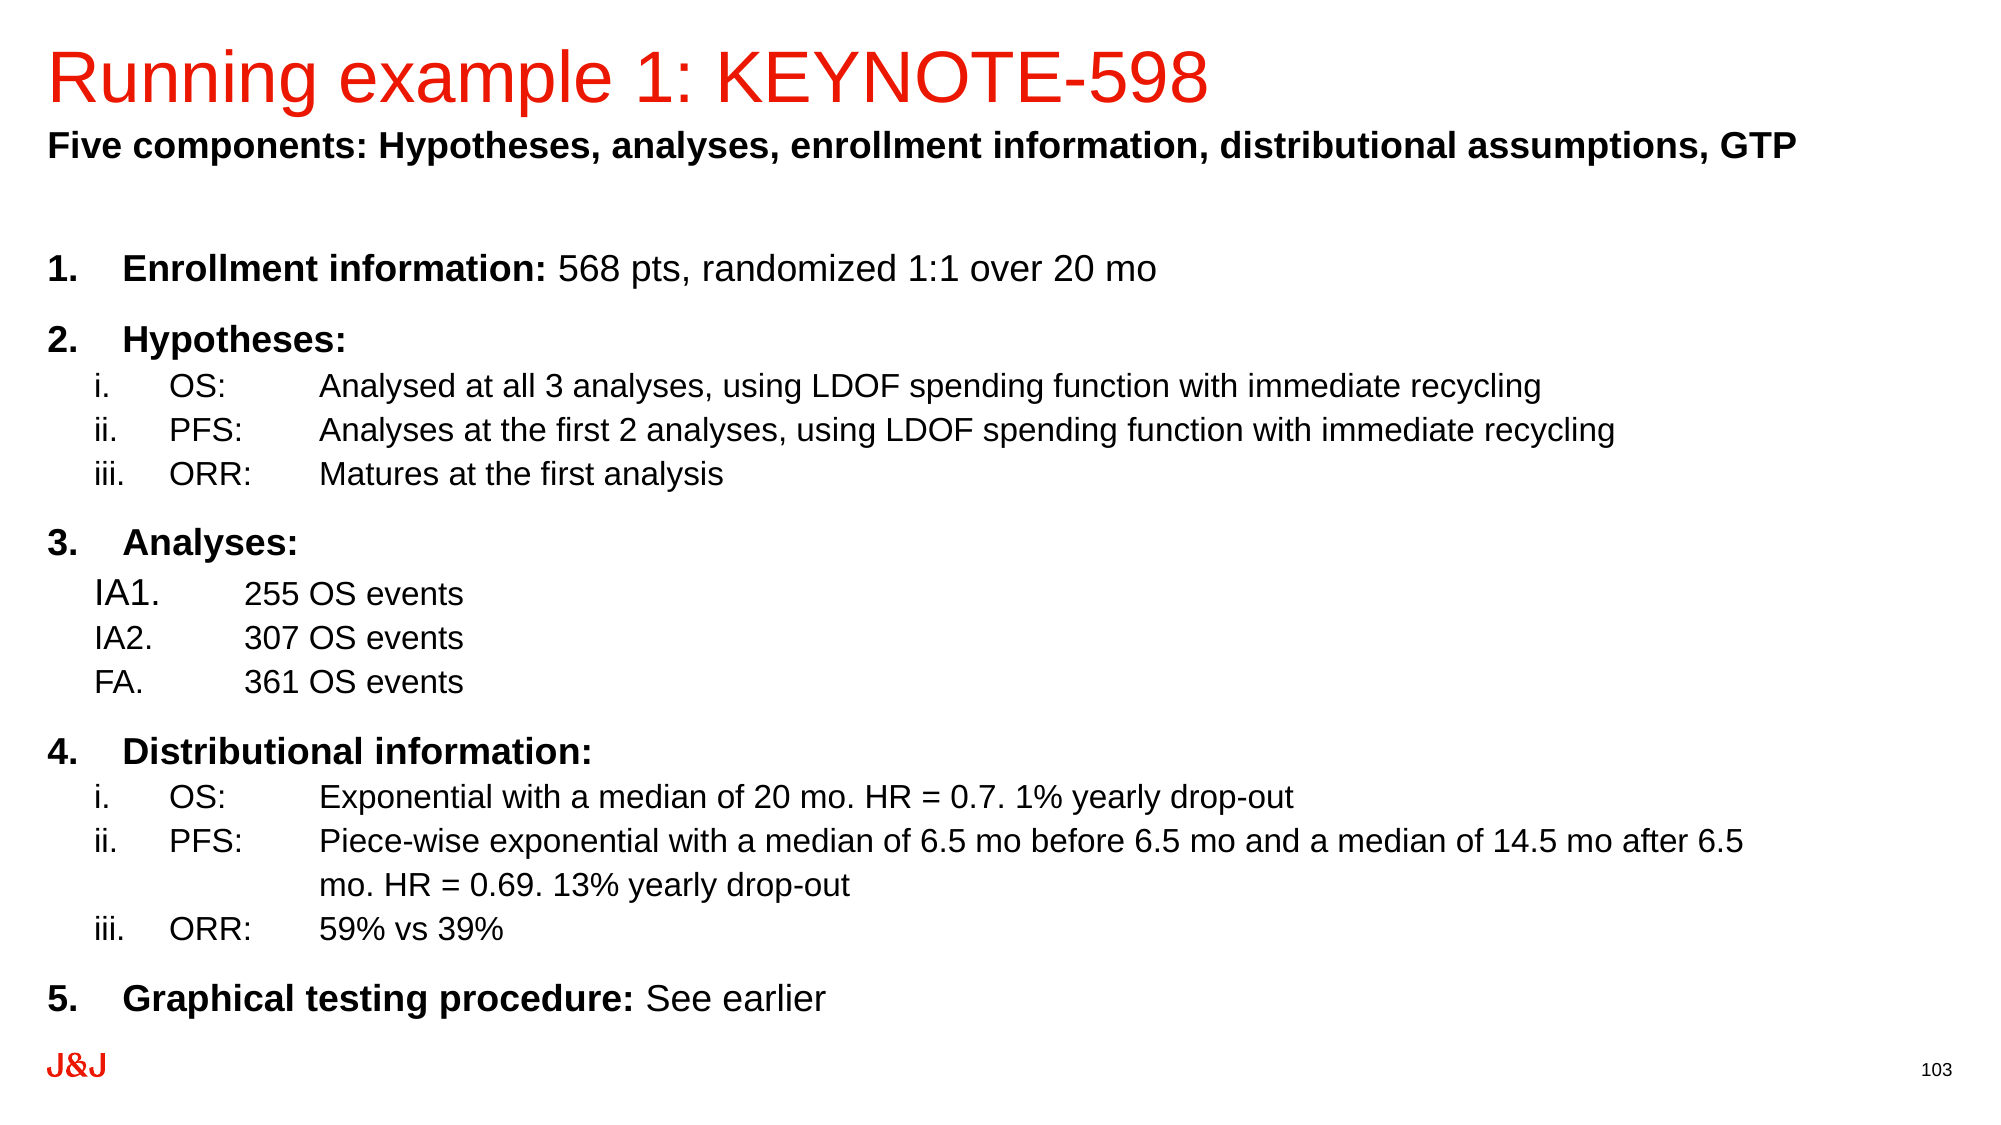

# Running example 1: KEYNOTE-598
Five components: Hypotheses, analyses, enrollment information, distributional assumptions, GTP
Enrollment information: 568 pts, randomized 1:1 over 20 mo

Hypotheses:
OS:	Analysed at all 3 analyses, using LDOF spending function with immediate recycling
PFS:	Analyses at the first 2 analyses, using LDOF spending function with immediate recycling
ORR:	Matures at the first analysis

Analyses:
IA1. 	255 OS events
IA2.	307 OS events
FA.	361 OS events

Distributional information:
OS:	Exponential with a median of 20 mo. HR = 0.7. 1% yearly drop-out
PFS:	Piece-wise exponential with a median of 6.5 mo before 6.5 mo and a median of 14.5 mo after 6.5 		mo. HR = 0.69. 13% yearly drop-out
ORR:	59% vs 39%

Graphical testing procedure: See earlier
103